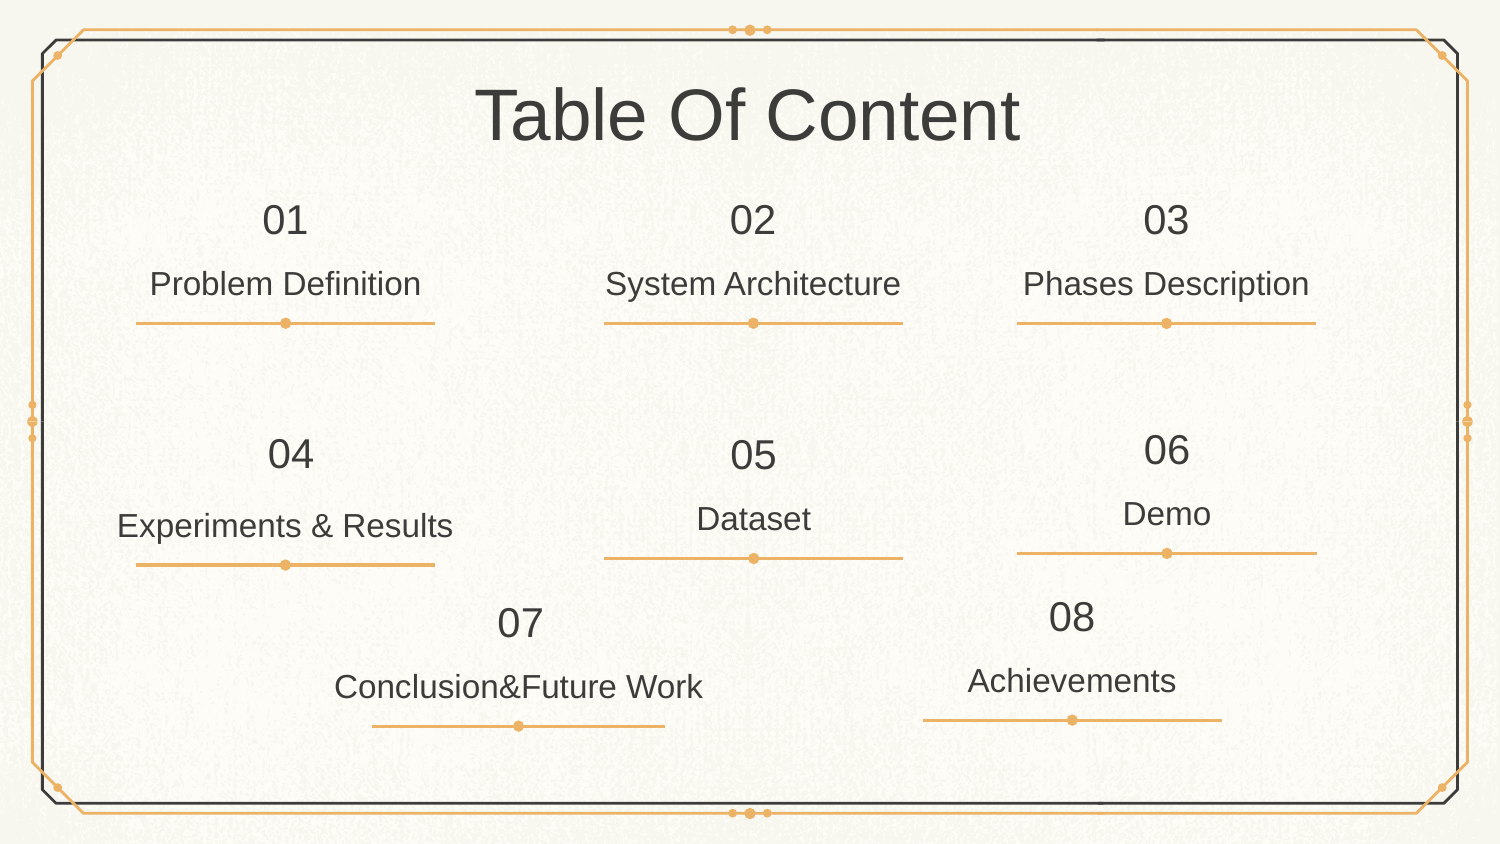

# Table Of Content
01
02
03
Problem Definition
System Architecture
Phases Description

06
04
05
Demo
Dataset
Experiments & Results

08
07
Achievements
Conclusion&Future Work